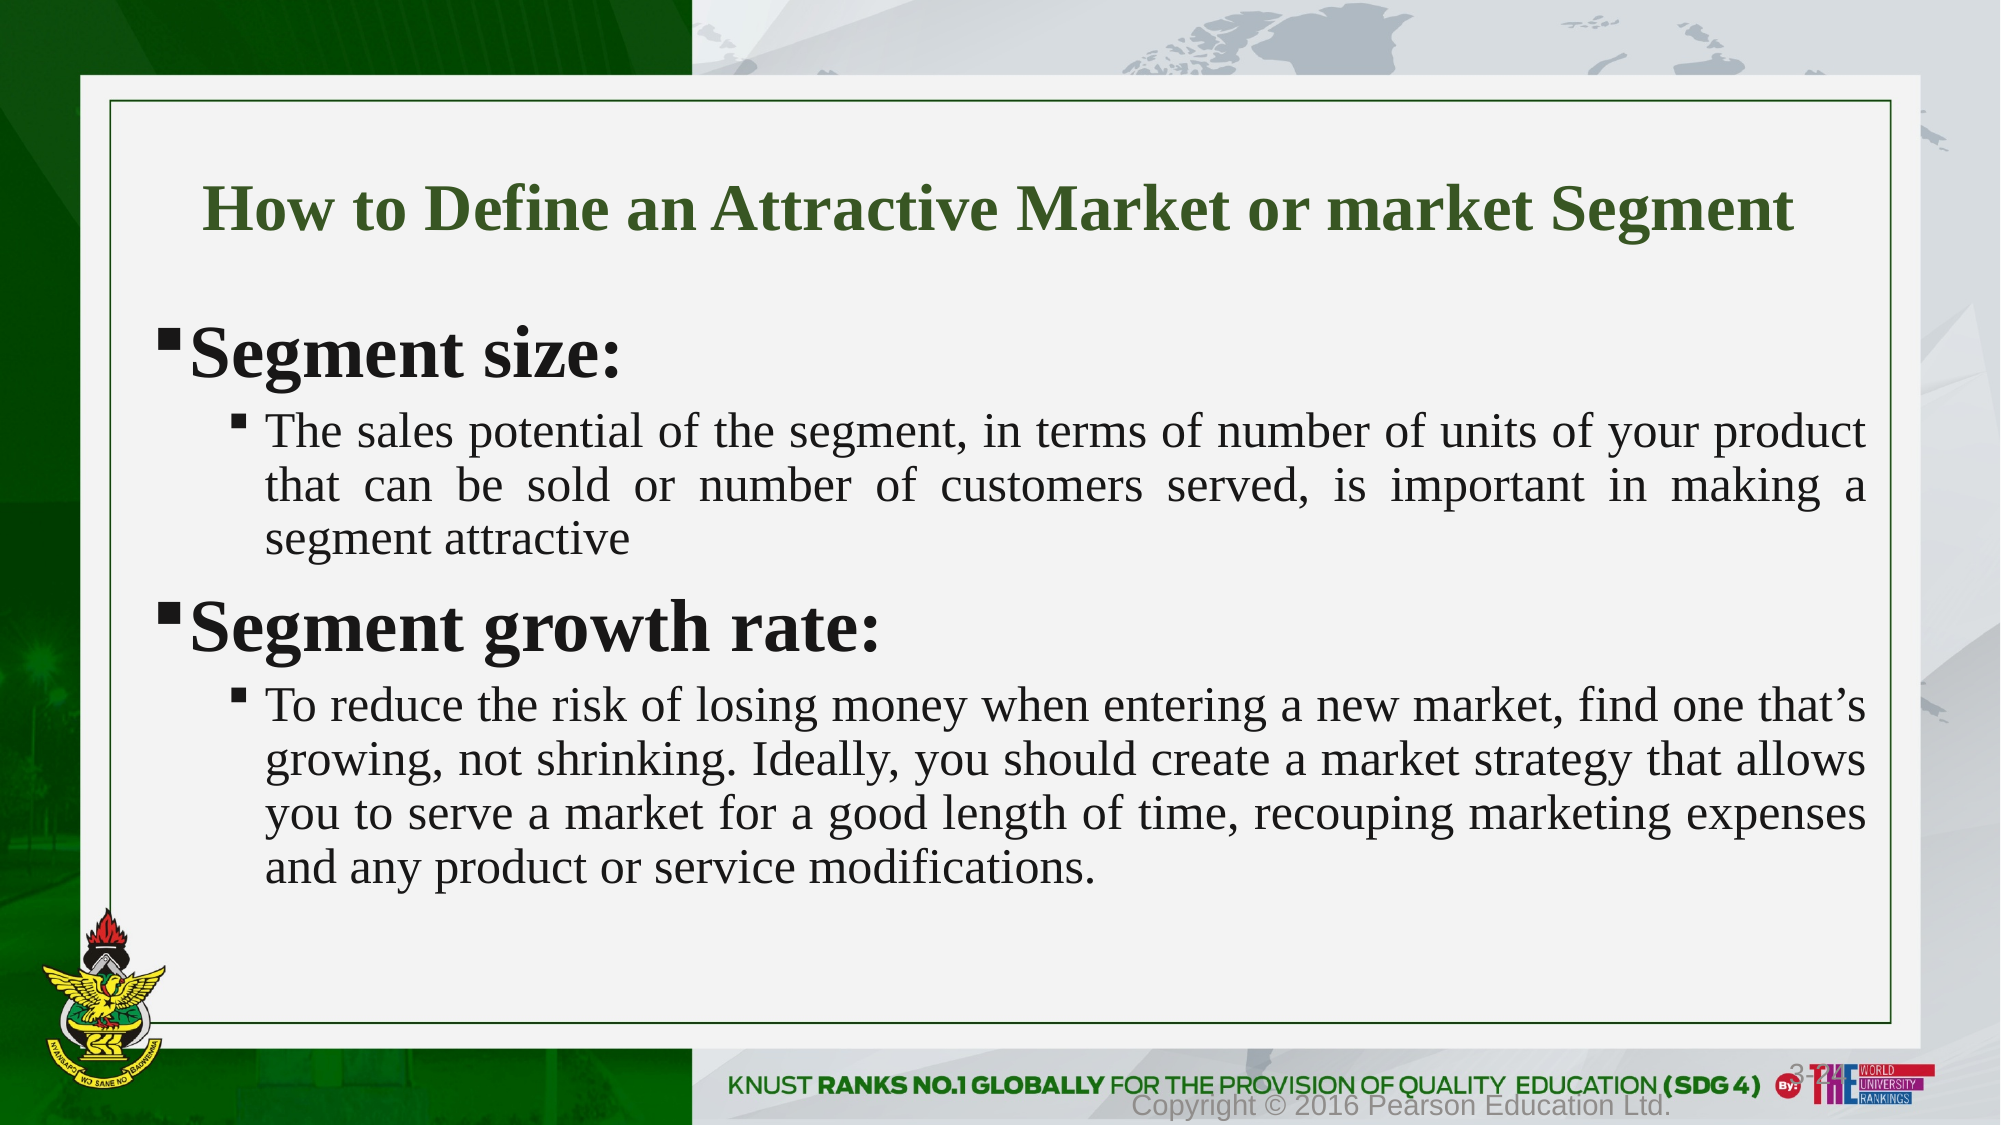

# How to Define an Attractive Market or market Segment
Segment size:
The sales potential of the segment, in terms of number of units of your product that can be sold or number of customers served, is important in making a segment attractive
Segment growth rate:
To reduce the risk of losing money when entering a new market, find one that’s growing, not shrinking. Ideally, you should create a market strategy that allows you to serve a market for a good length of time, recouping marketing expenses and any product or service modifications.
3-24
Copyright © 2016 Pearson Education Ltd.